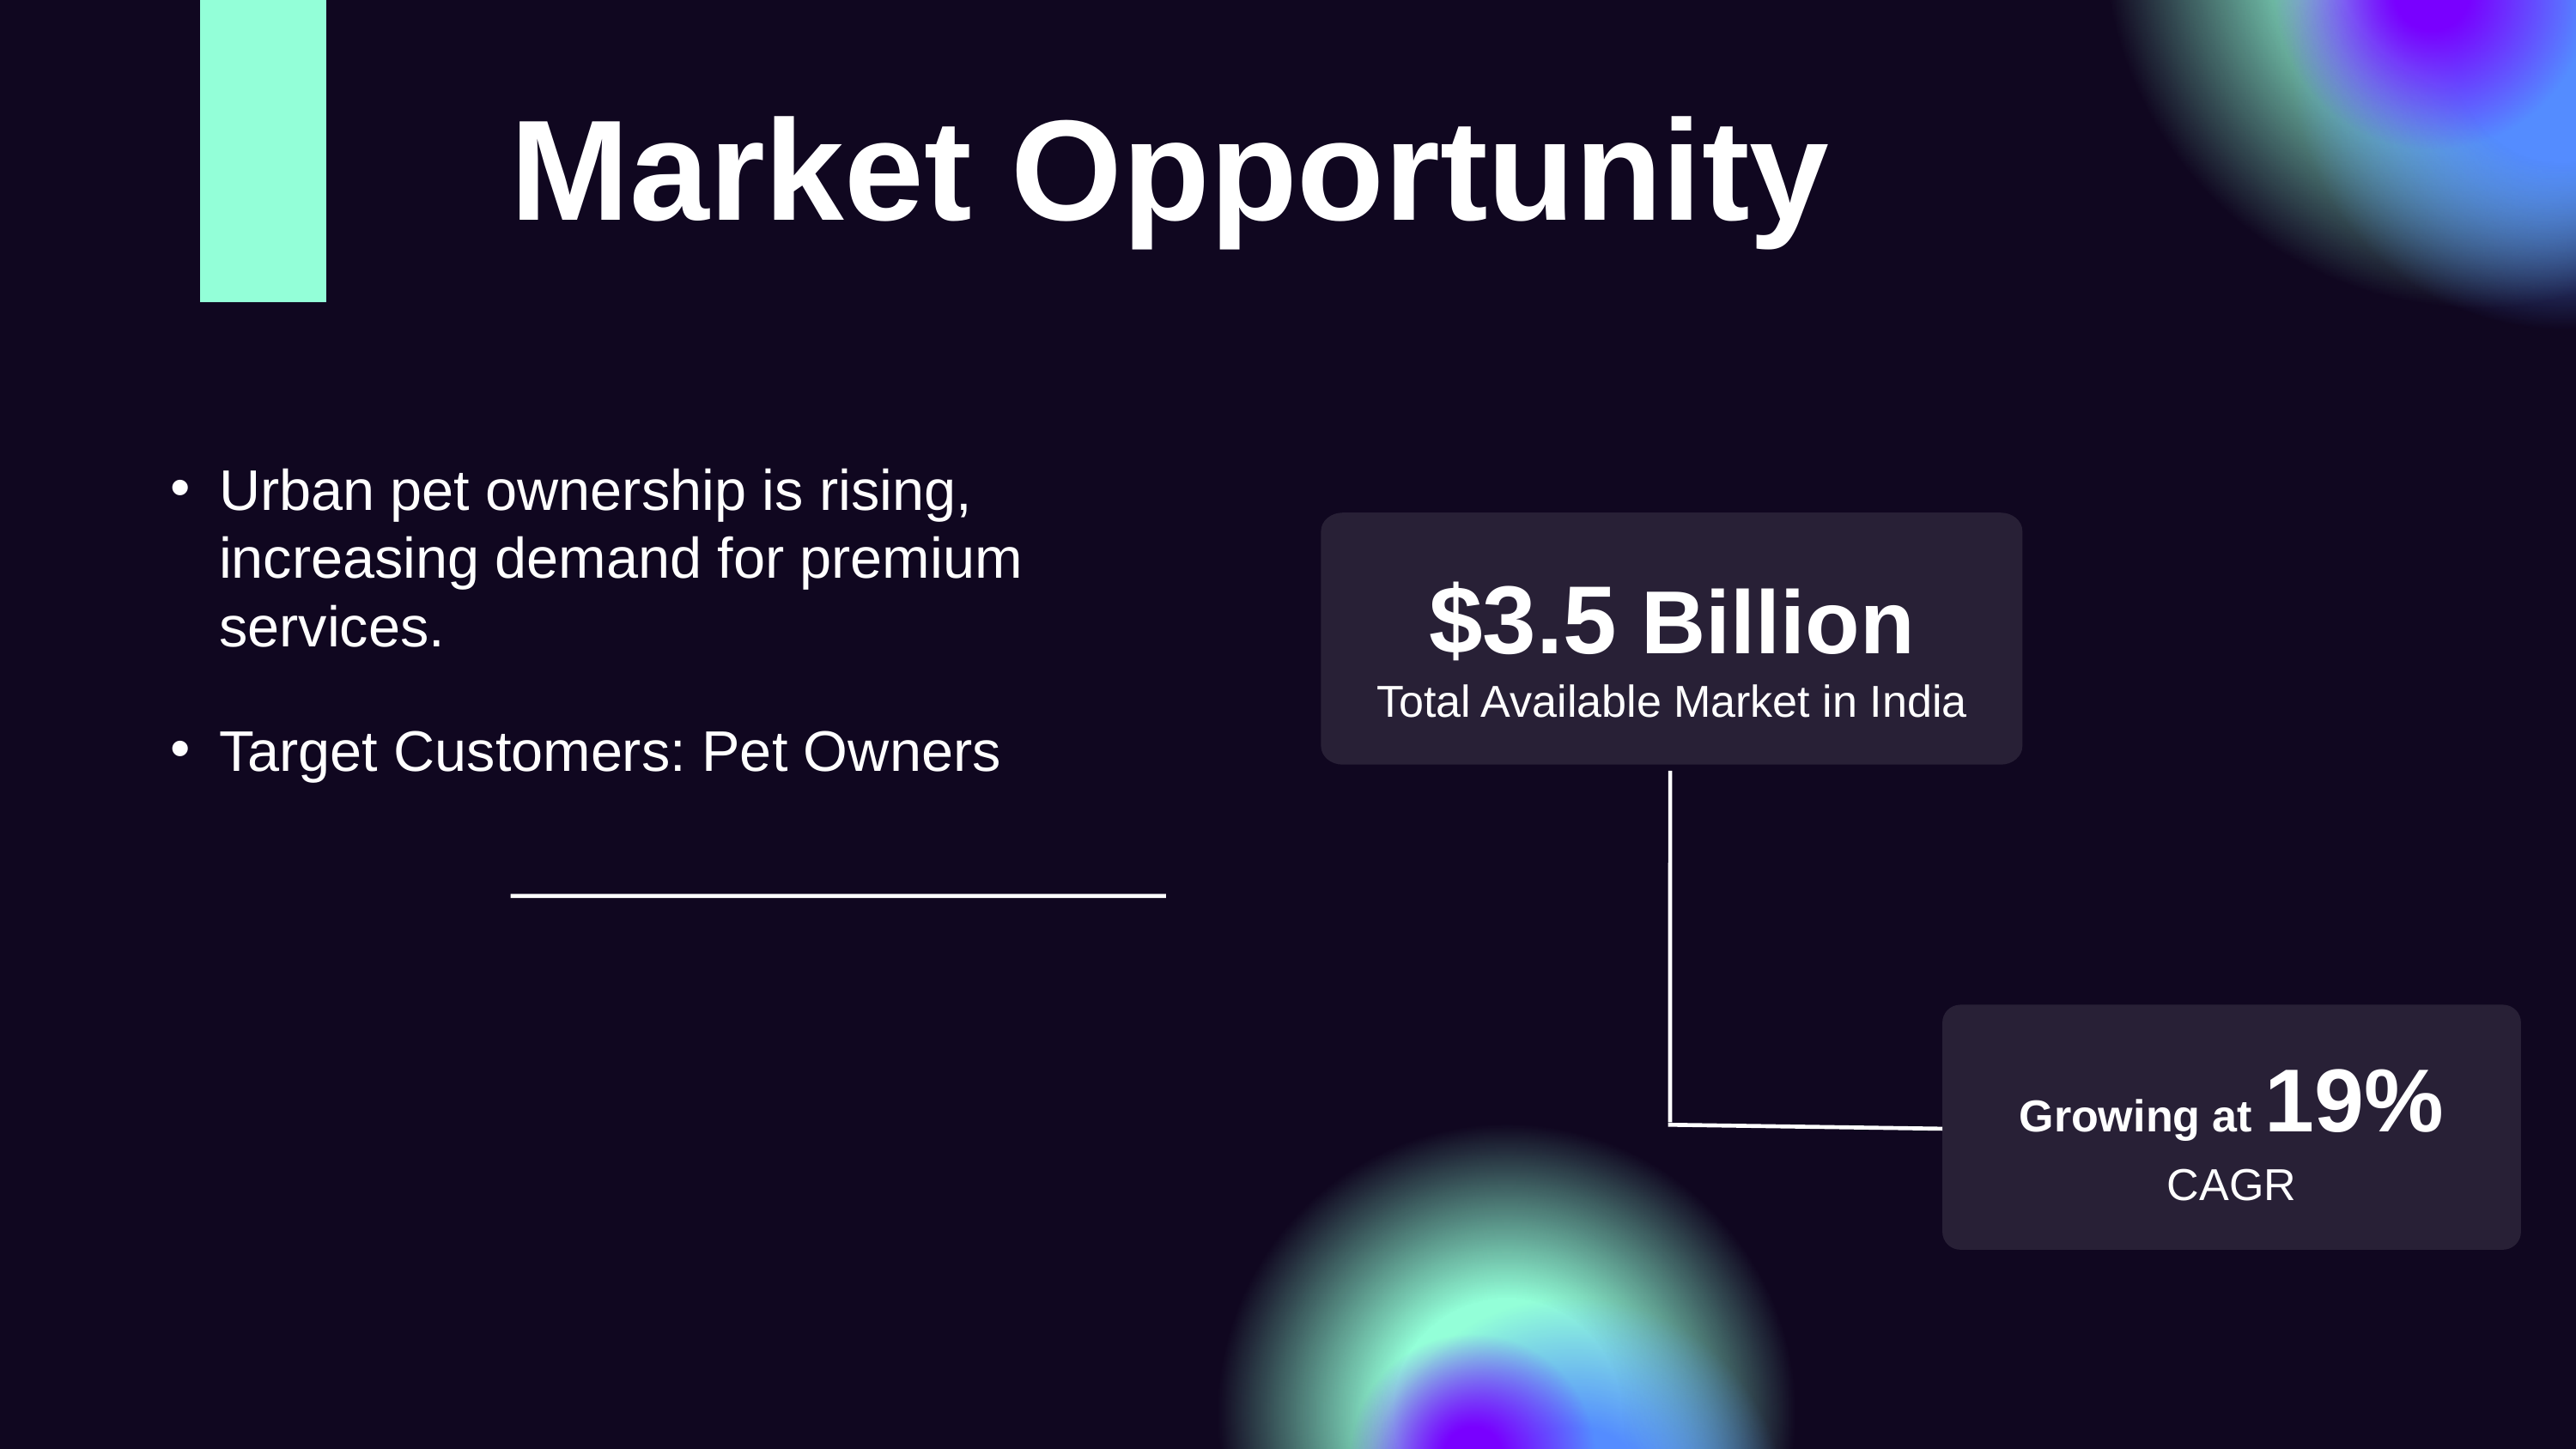

Market Opportunity
Urban pet ownership is rising, increasing demand for premium services.

Target Customers: Pet Owners
$3.5 Billion
Total Available Market in India

Growing at 19%

CAGR